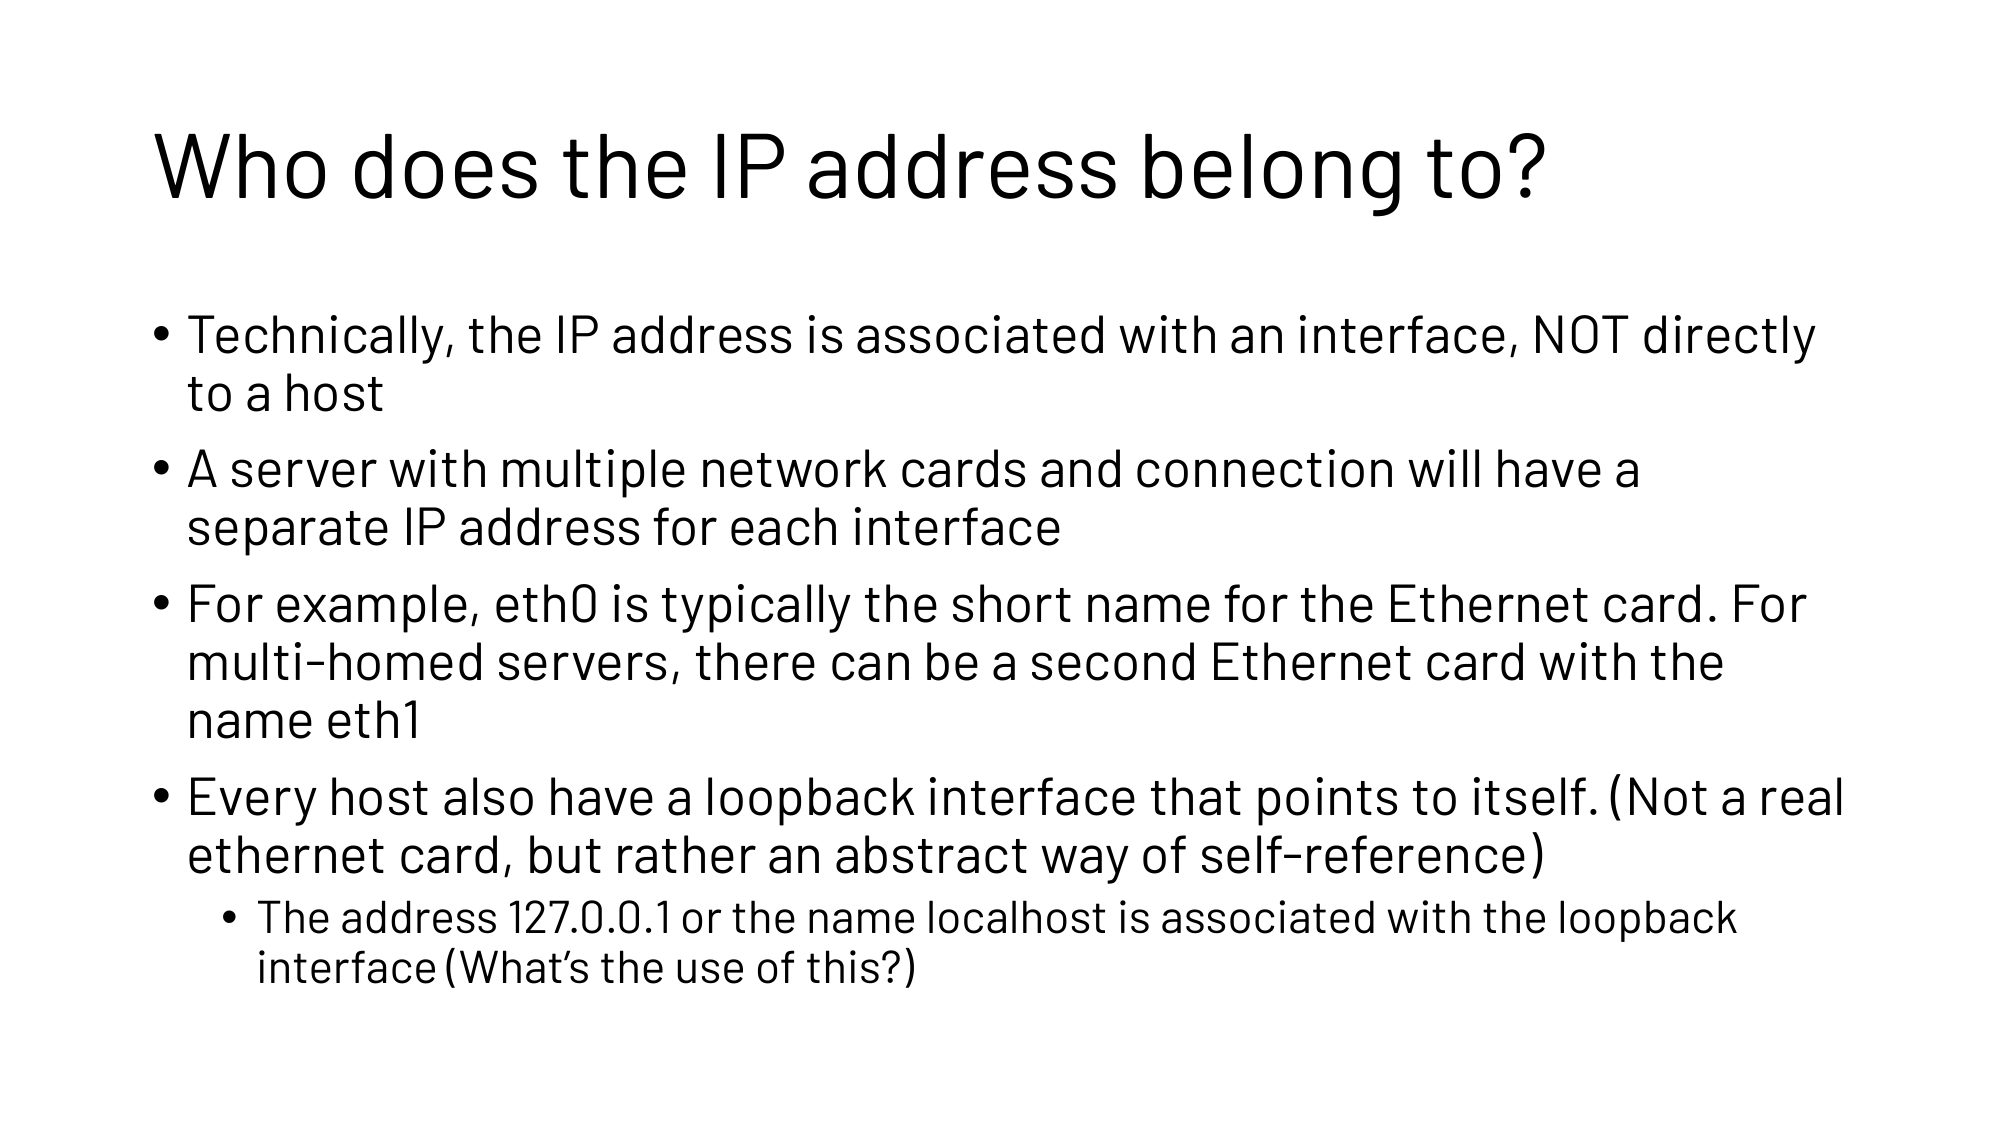

# Who does the IP address belong to?
Technically, the IP address is associated with an interface, NOT directly to a host
A server with multiple network cards and connection will have a separate IP address for each interface
For example, eth0 is typically the short name for the Ethernet card. For multi-homed servers, there can be a second Ethernet card with the name eth1
Every host also have a loopback interface that points to itself. (Not a real ethernet card, but rather an abstract way of self-reference)
The address 127.0.0.1 or the name localhost is associated with the loopback interface (What’s the use of this?)